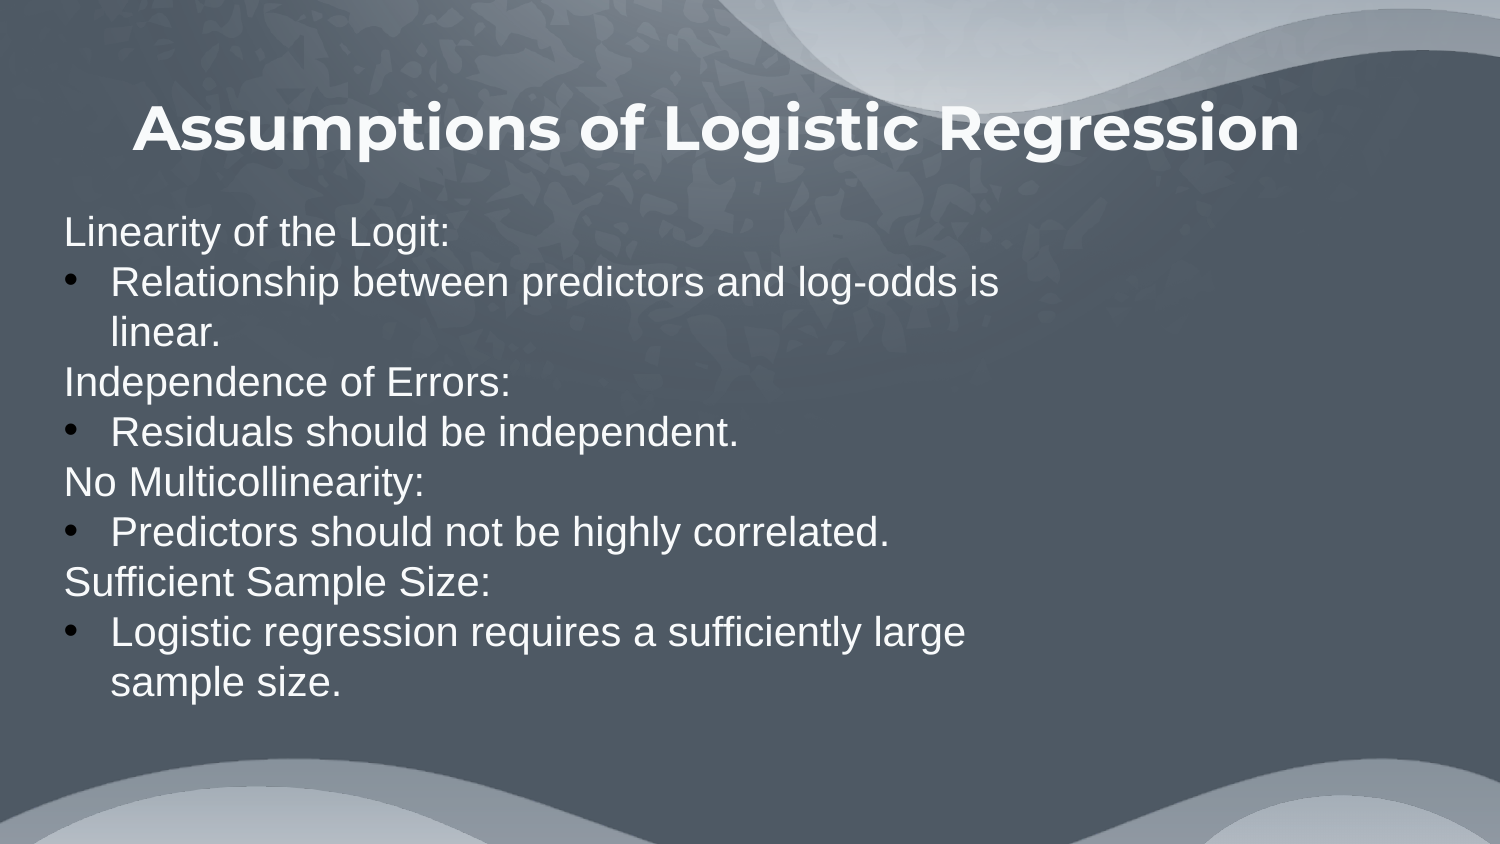

# Assumptions of Logistic Regression
Linearity of the Logit:
Relationship between predictors and log-odds is linear.
Independence of Errors:
Residuals should be independent.
No Multicollinearity:
Predictors should not be highly correlated.
Sufficient Sample Size:
Logistic regression requires a sufficiently large sample size.